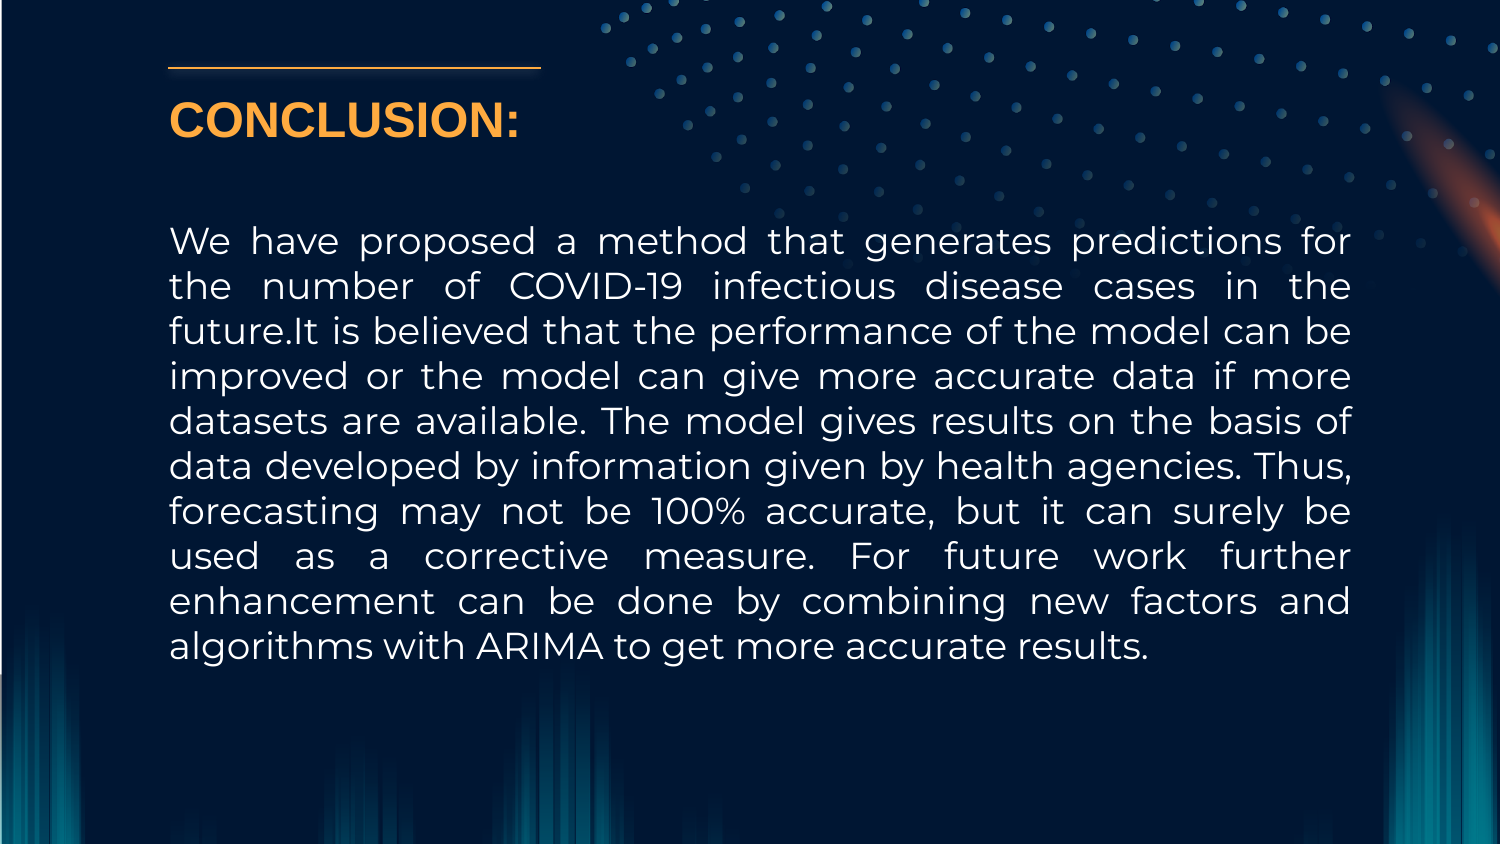

CONCLUSION:
We have proposed a method that generates predictions for the number of COVID-19 infectious disease cases in the future.It is believed that the performance of the model can be improved or the model can give more accurate data if more datasets are available. The model gives results on the basis of data developed by information given by health agencies. Thus, forecasting may not be 100% accurate, but it can surely be used as a corrective measure. For future work further enhancement can be done by combining new factors and algorithms with ARIMA to get more accurate results.